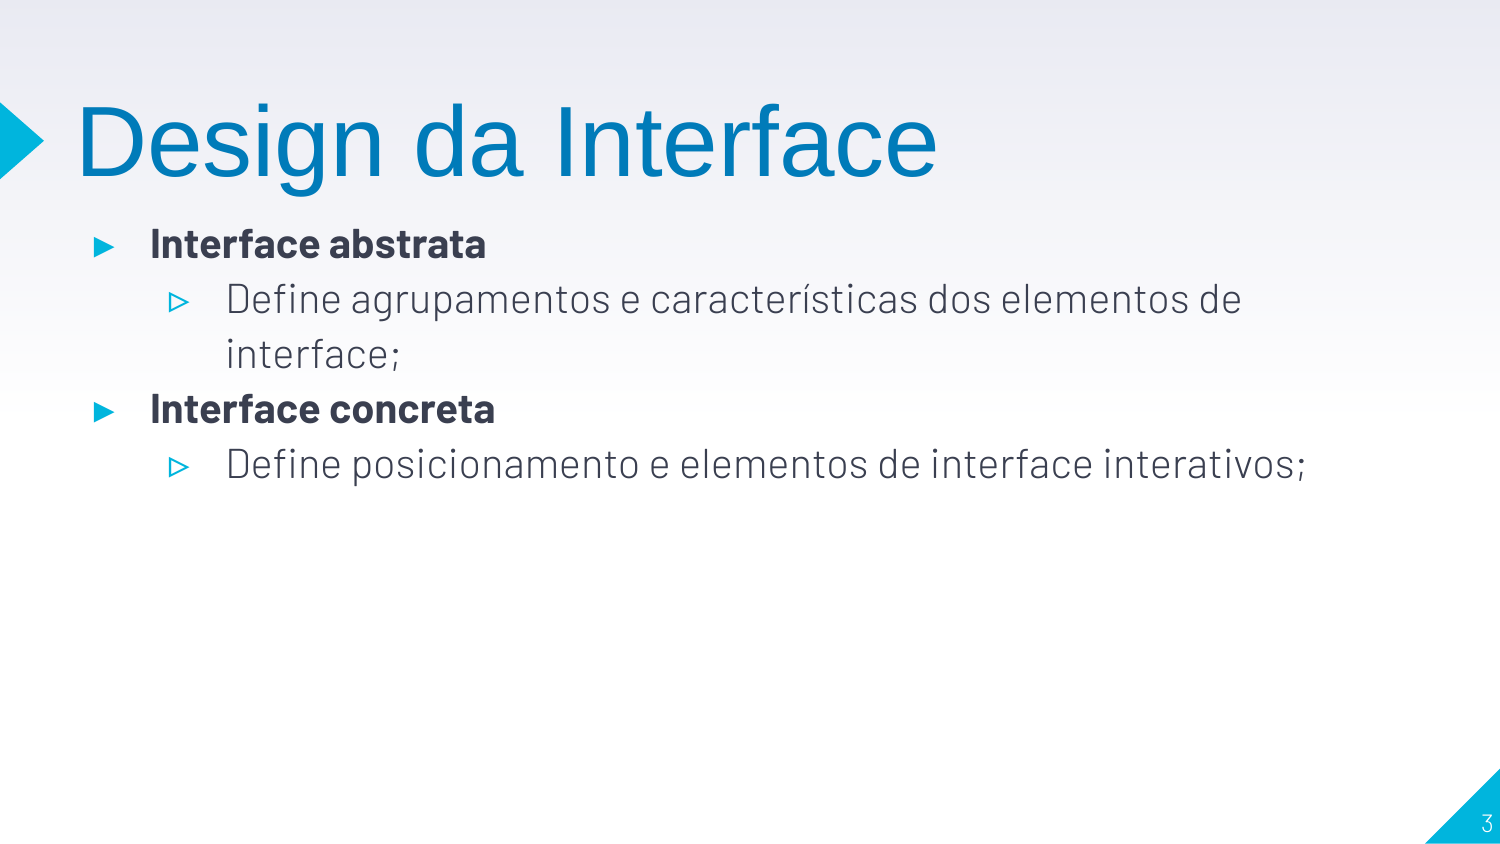

# Design da Interface
Interface abstrata
Define agrupamentos e características dos elementos de interface;
Interface concreta
Define posicionamento e elementos de interface interativos;

3